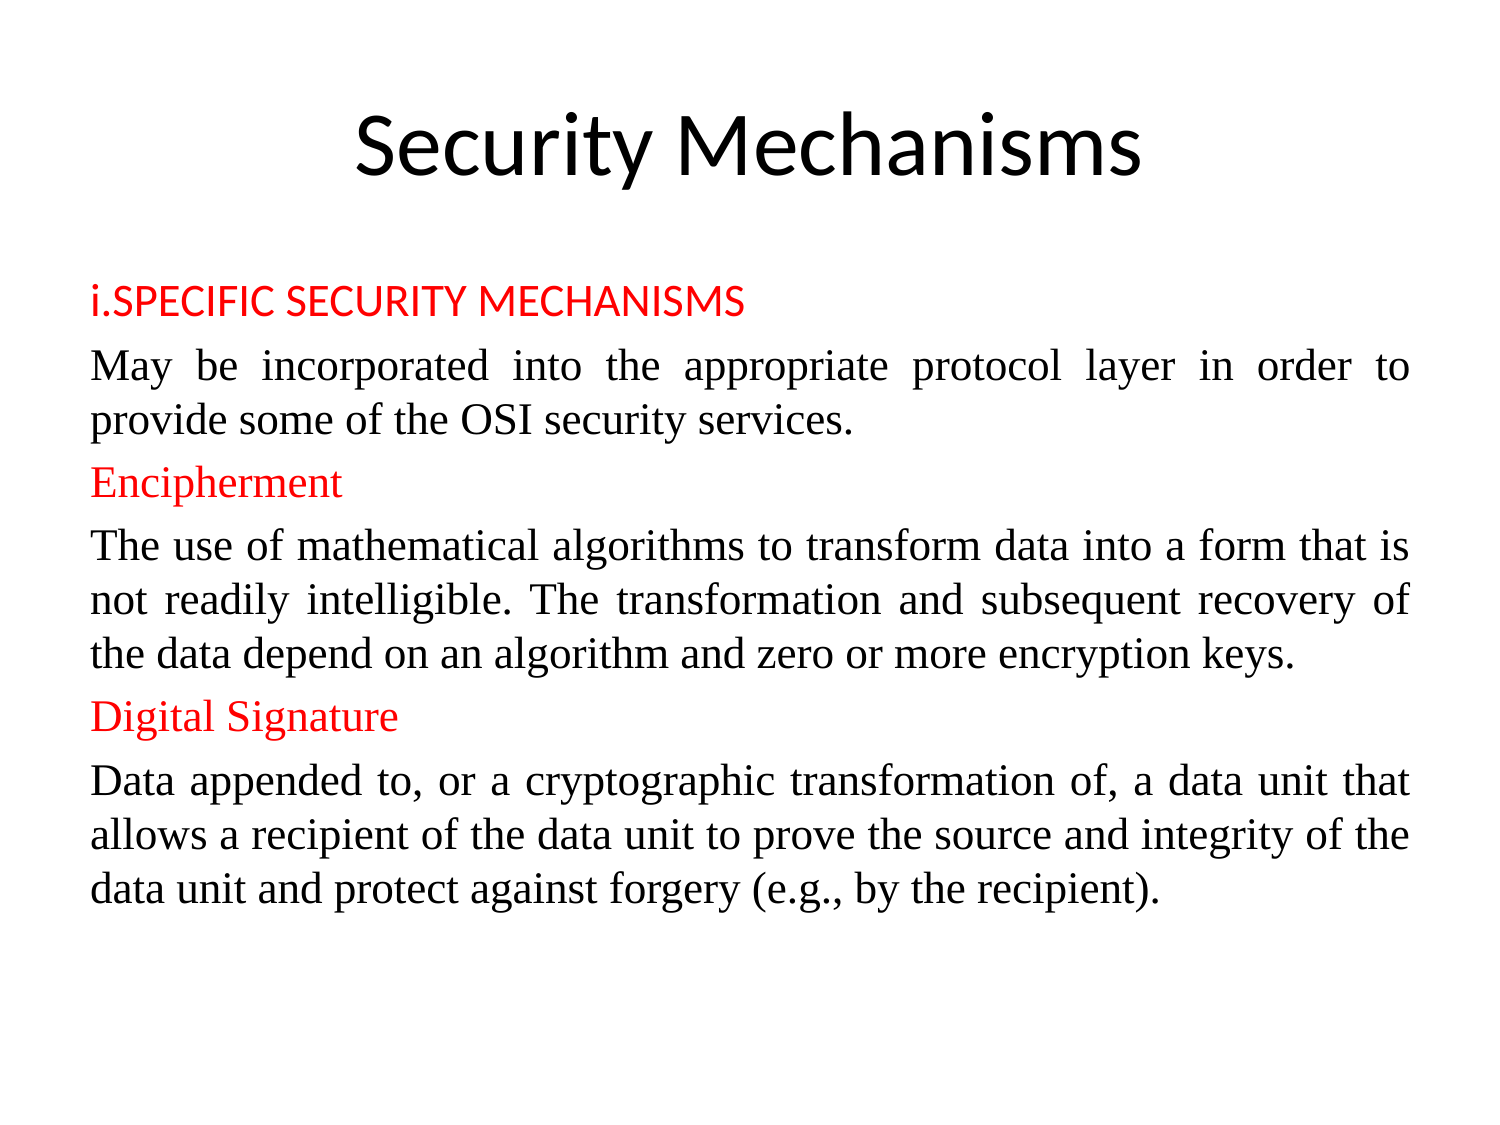

# Security Mechanisms
i.SPECIFIC SECURITY MECHANISMS
May be incorporated into the appropriate protocol layer in order to provide some of the OSI security services.
Encipherment
The use of mathematical algorithms to transform data into a form that is not readily intelligible. The transformation and subsequent recovery of the data depend on an algorithm and zero or more encryption keys.
Digital Signature
Data appended to, or a cryptographic transformation of, a data unit that allows a recipient of the data unit to prove the source and integrity of the data unit and protect against forgery (e.g., by the recipient).